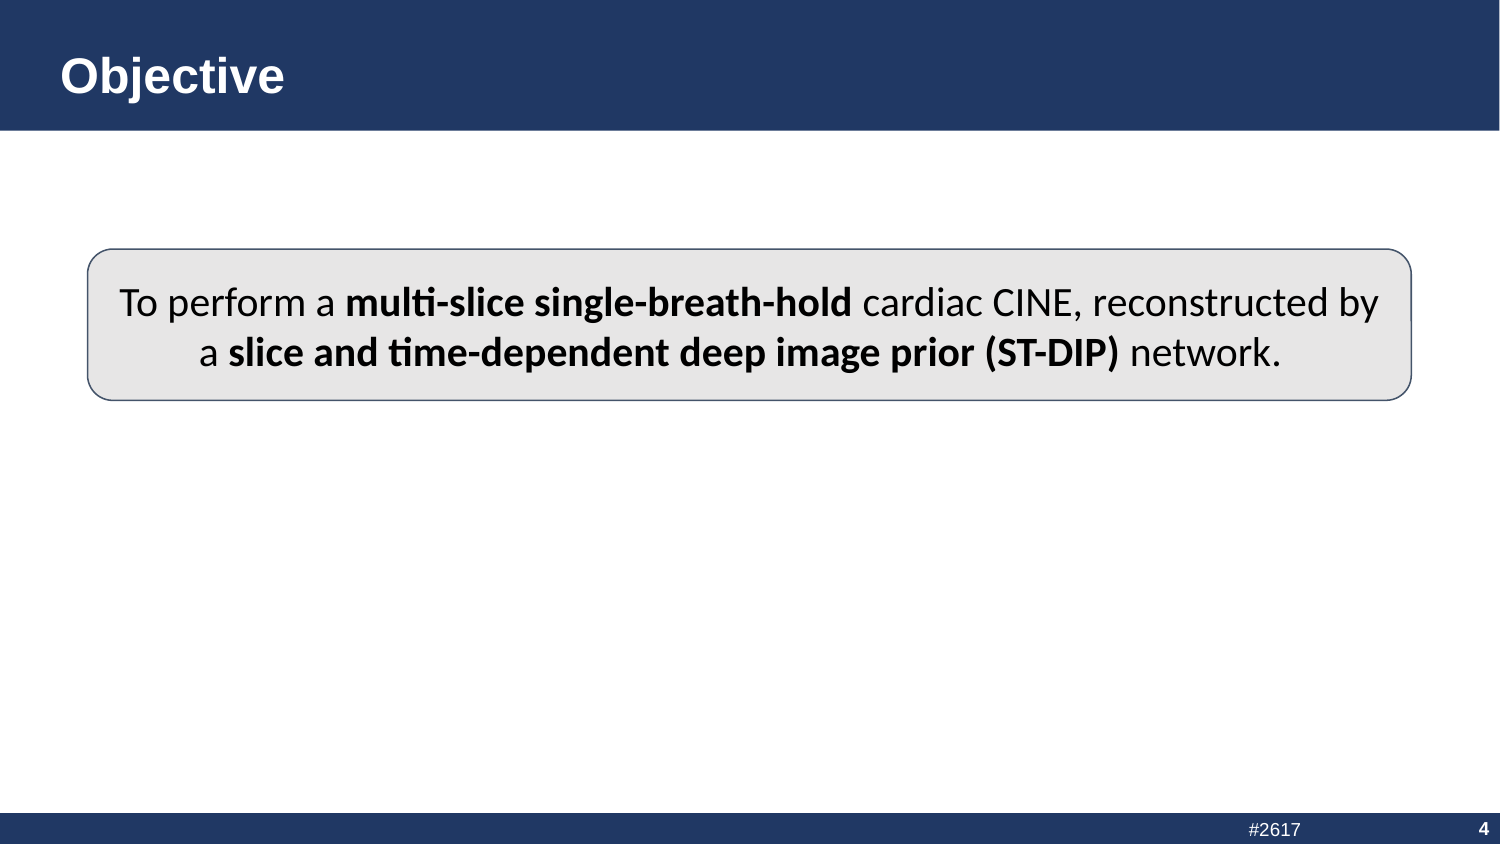

Objective
To perform a multi-slice single-breath-hold cardiac CINE, reconstructed by a slice and time-dependent deep image prior (ST-DIP) network.
4
					                                                                                             #2617